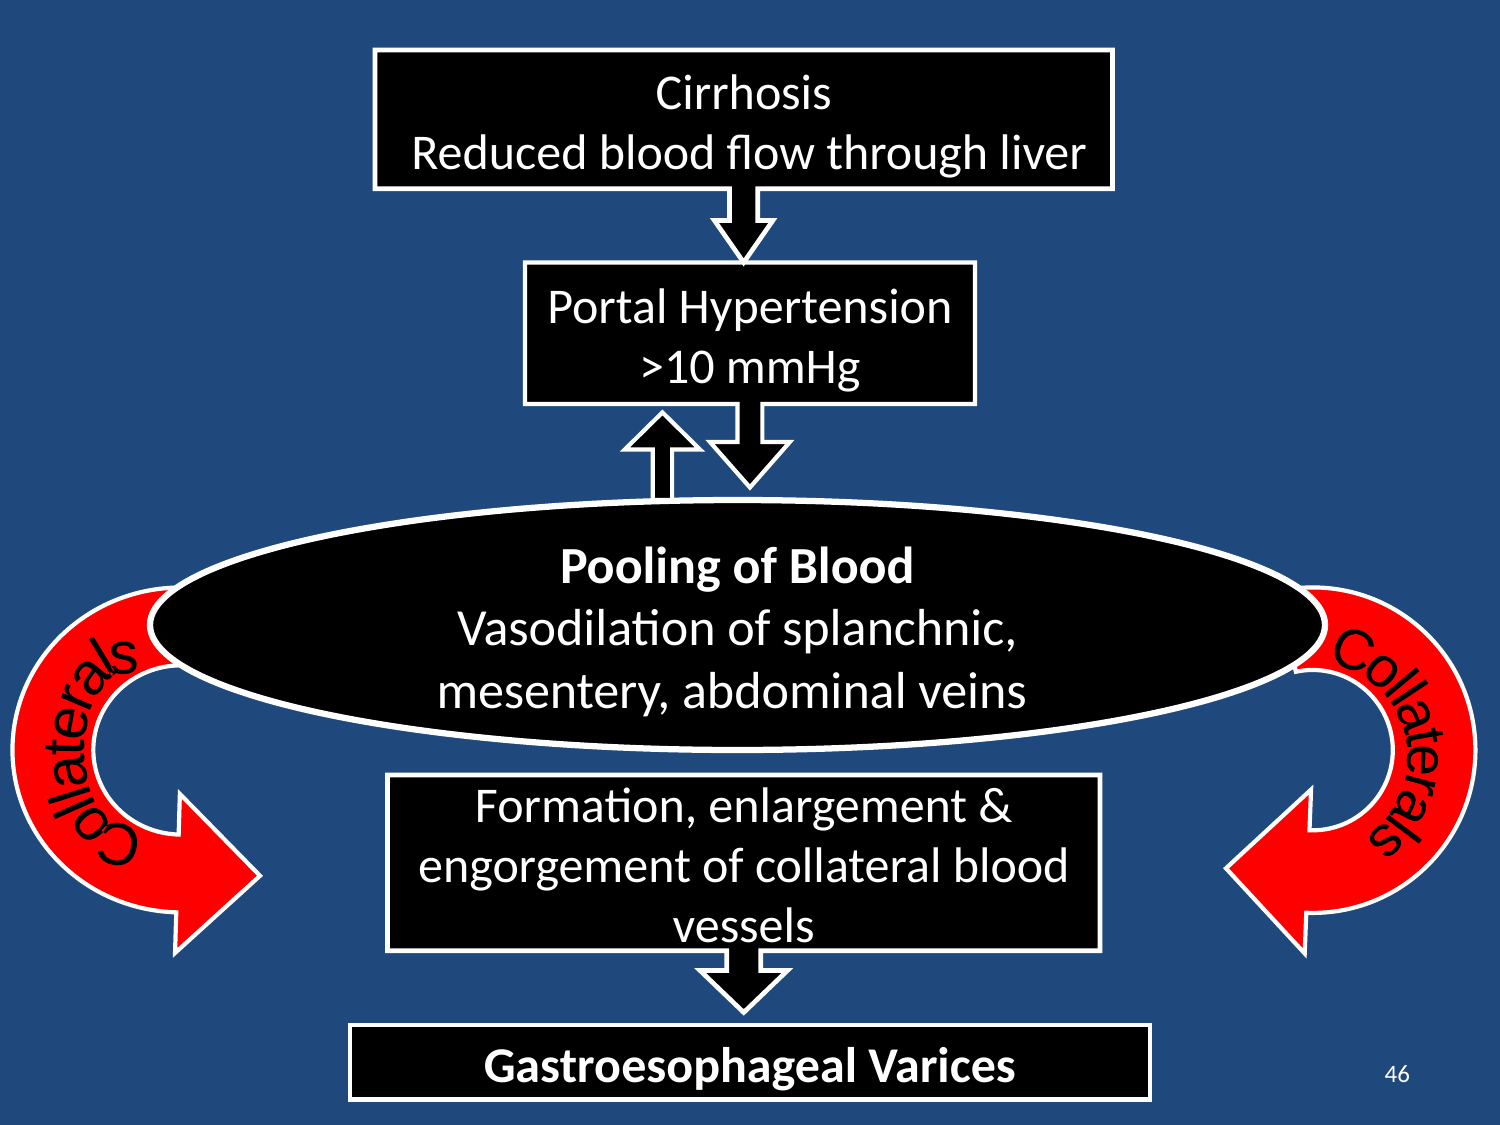

Cirrhosis
 Reduced blood flow through liver
Portal Hypertension
>10 mmHg

Pooling of Blood
Vasodilation of splanchnic, mesentery, abdominal veins

Collaterals
Collaterals
Formation, enlargement & engorgement of collateral blood vessels
Gastroesophageal Varices
Lawrence Carey, PharmD - TUSP 2014
46